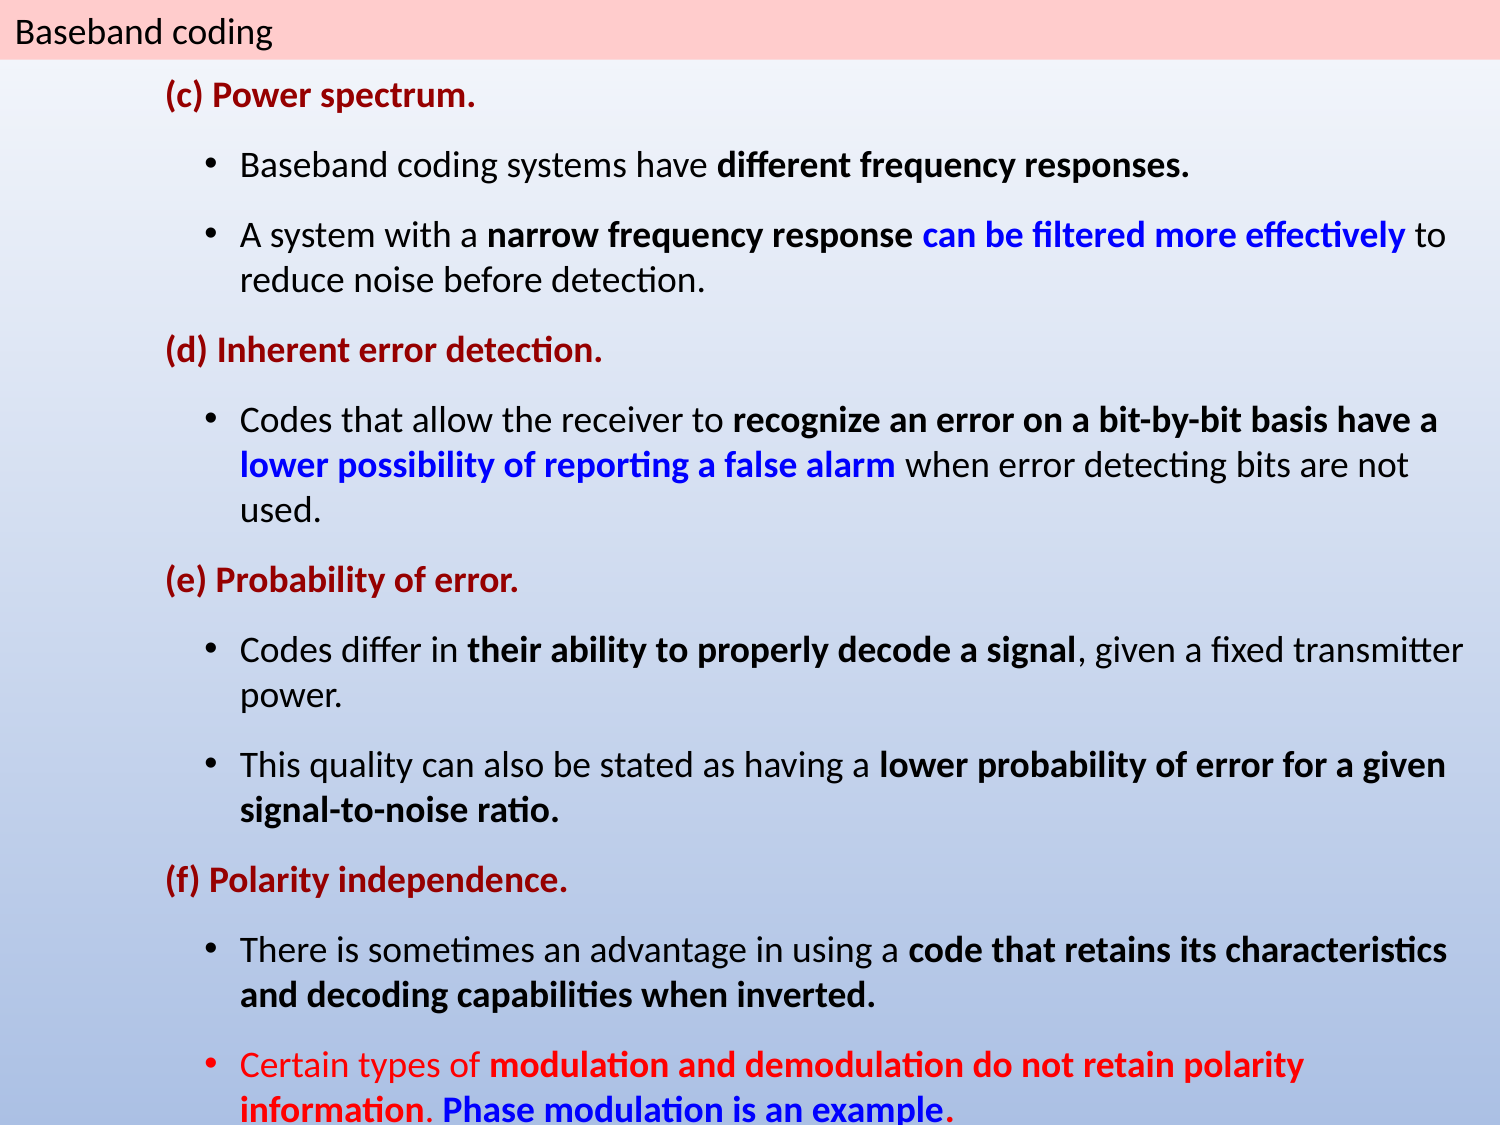

Baseband coding
(c) Power spectrum.
Baseband coding systems have different frequency responses.
A system with a narrow frequency response can be filtered more effectively to reduce noise before detection.
(d) Inherent error detection.
Codes that allow the receiver to recognize an error on a bit-by-bit basis have a lower possibility of reporting a false alarm when error detecting bits are not used.
(e) Probability of error.
Codes differ in their ability to properly decode a signal, given a fixed transmitter power.
This quality can also be stated as having a lower probability of error for a given signal-to-noise ratio.
(f) Polarity independence.
There is sometimes an advantage in using a code that retains its characteristics and decoding capabilities when inverted.
Certain types of modulation and demodulation do not retain polarity information. Phase modulation is an example.